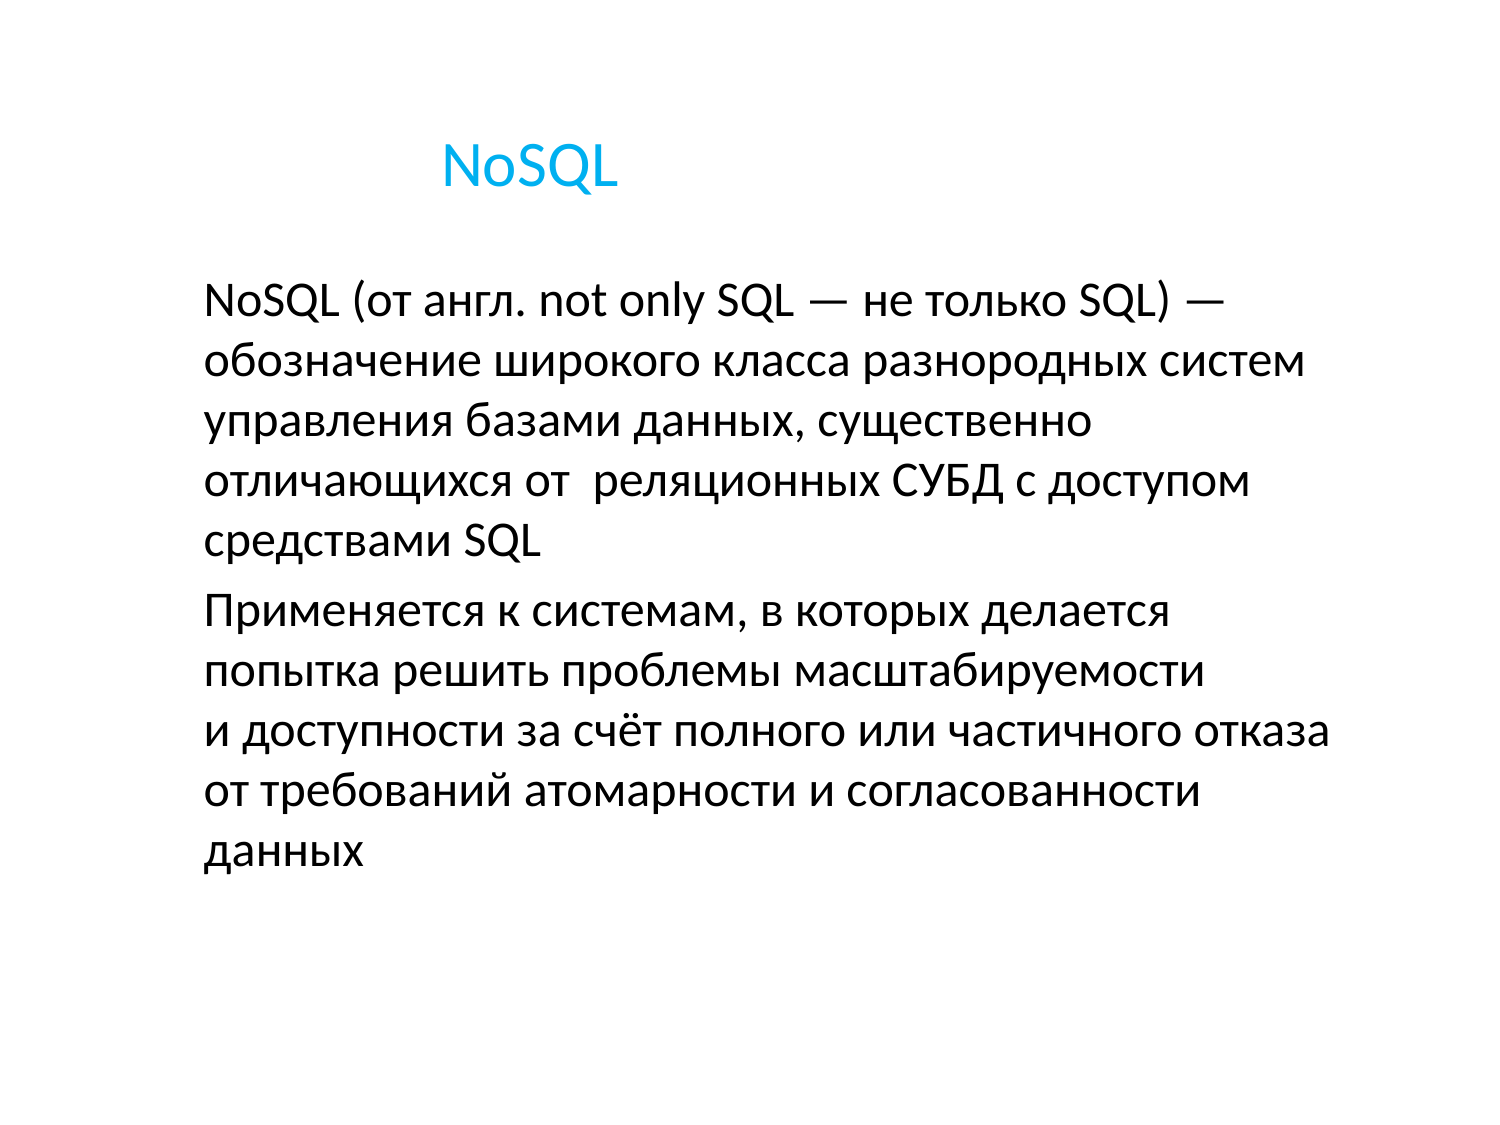

# NoSQL
NoSQL (от англ. not only SQL — не только SQL) — обозначение широкого класса разнородных систем управления базами данных, существенно отличающихся от  реляционных СУБД с доступом средствами SQL
Применяется к системам, в которых делается попытка решить проблемы масштабируемости и доступности за счёт полного или частичного отказа от требований атомарности и согласованности данных